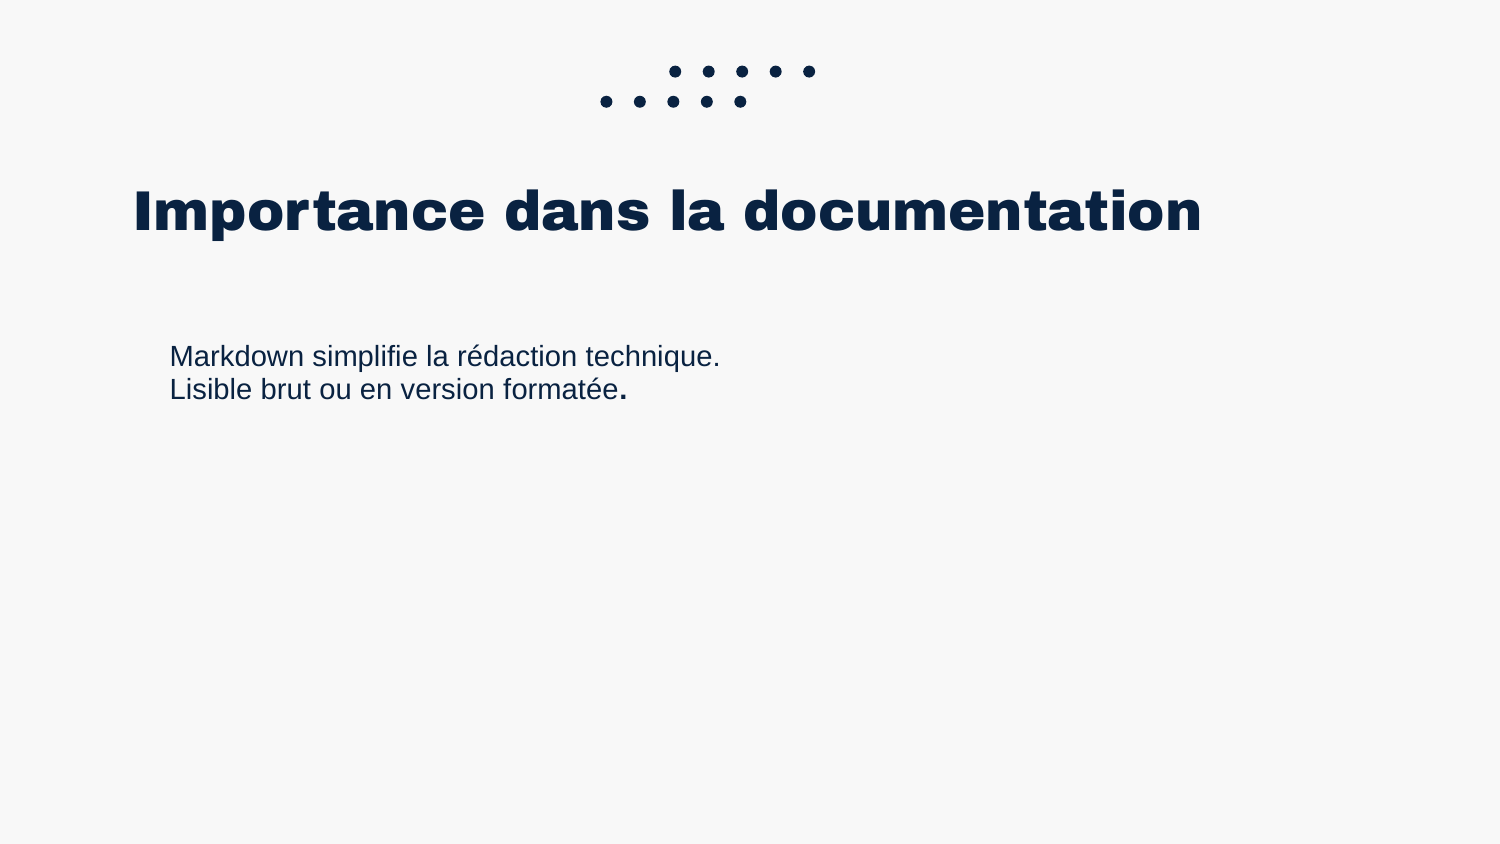

# Importance dans la documentation
Markdown simplifie la rédaction technique.
Lisible brut ou en version formatée.